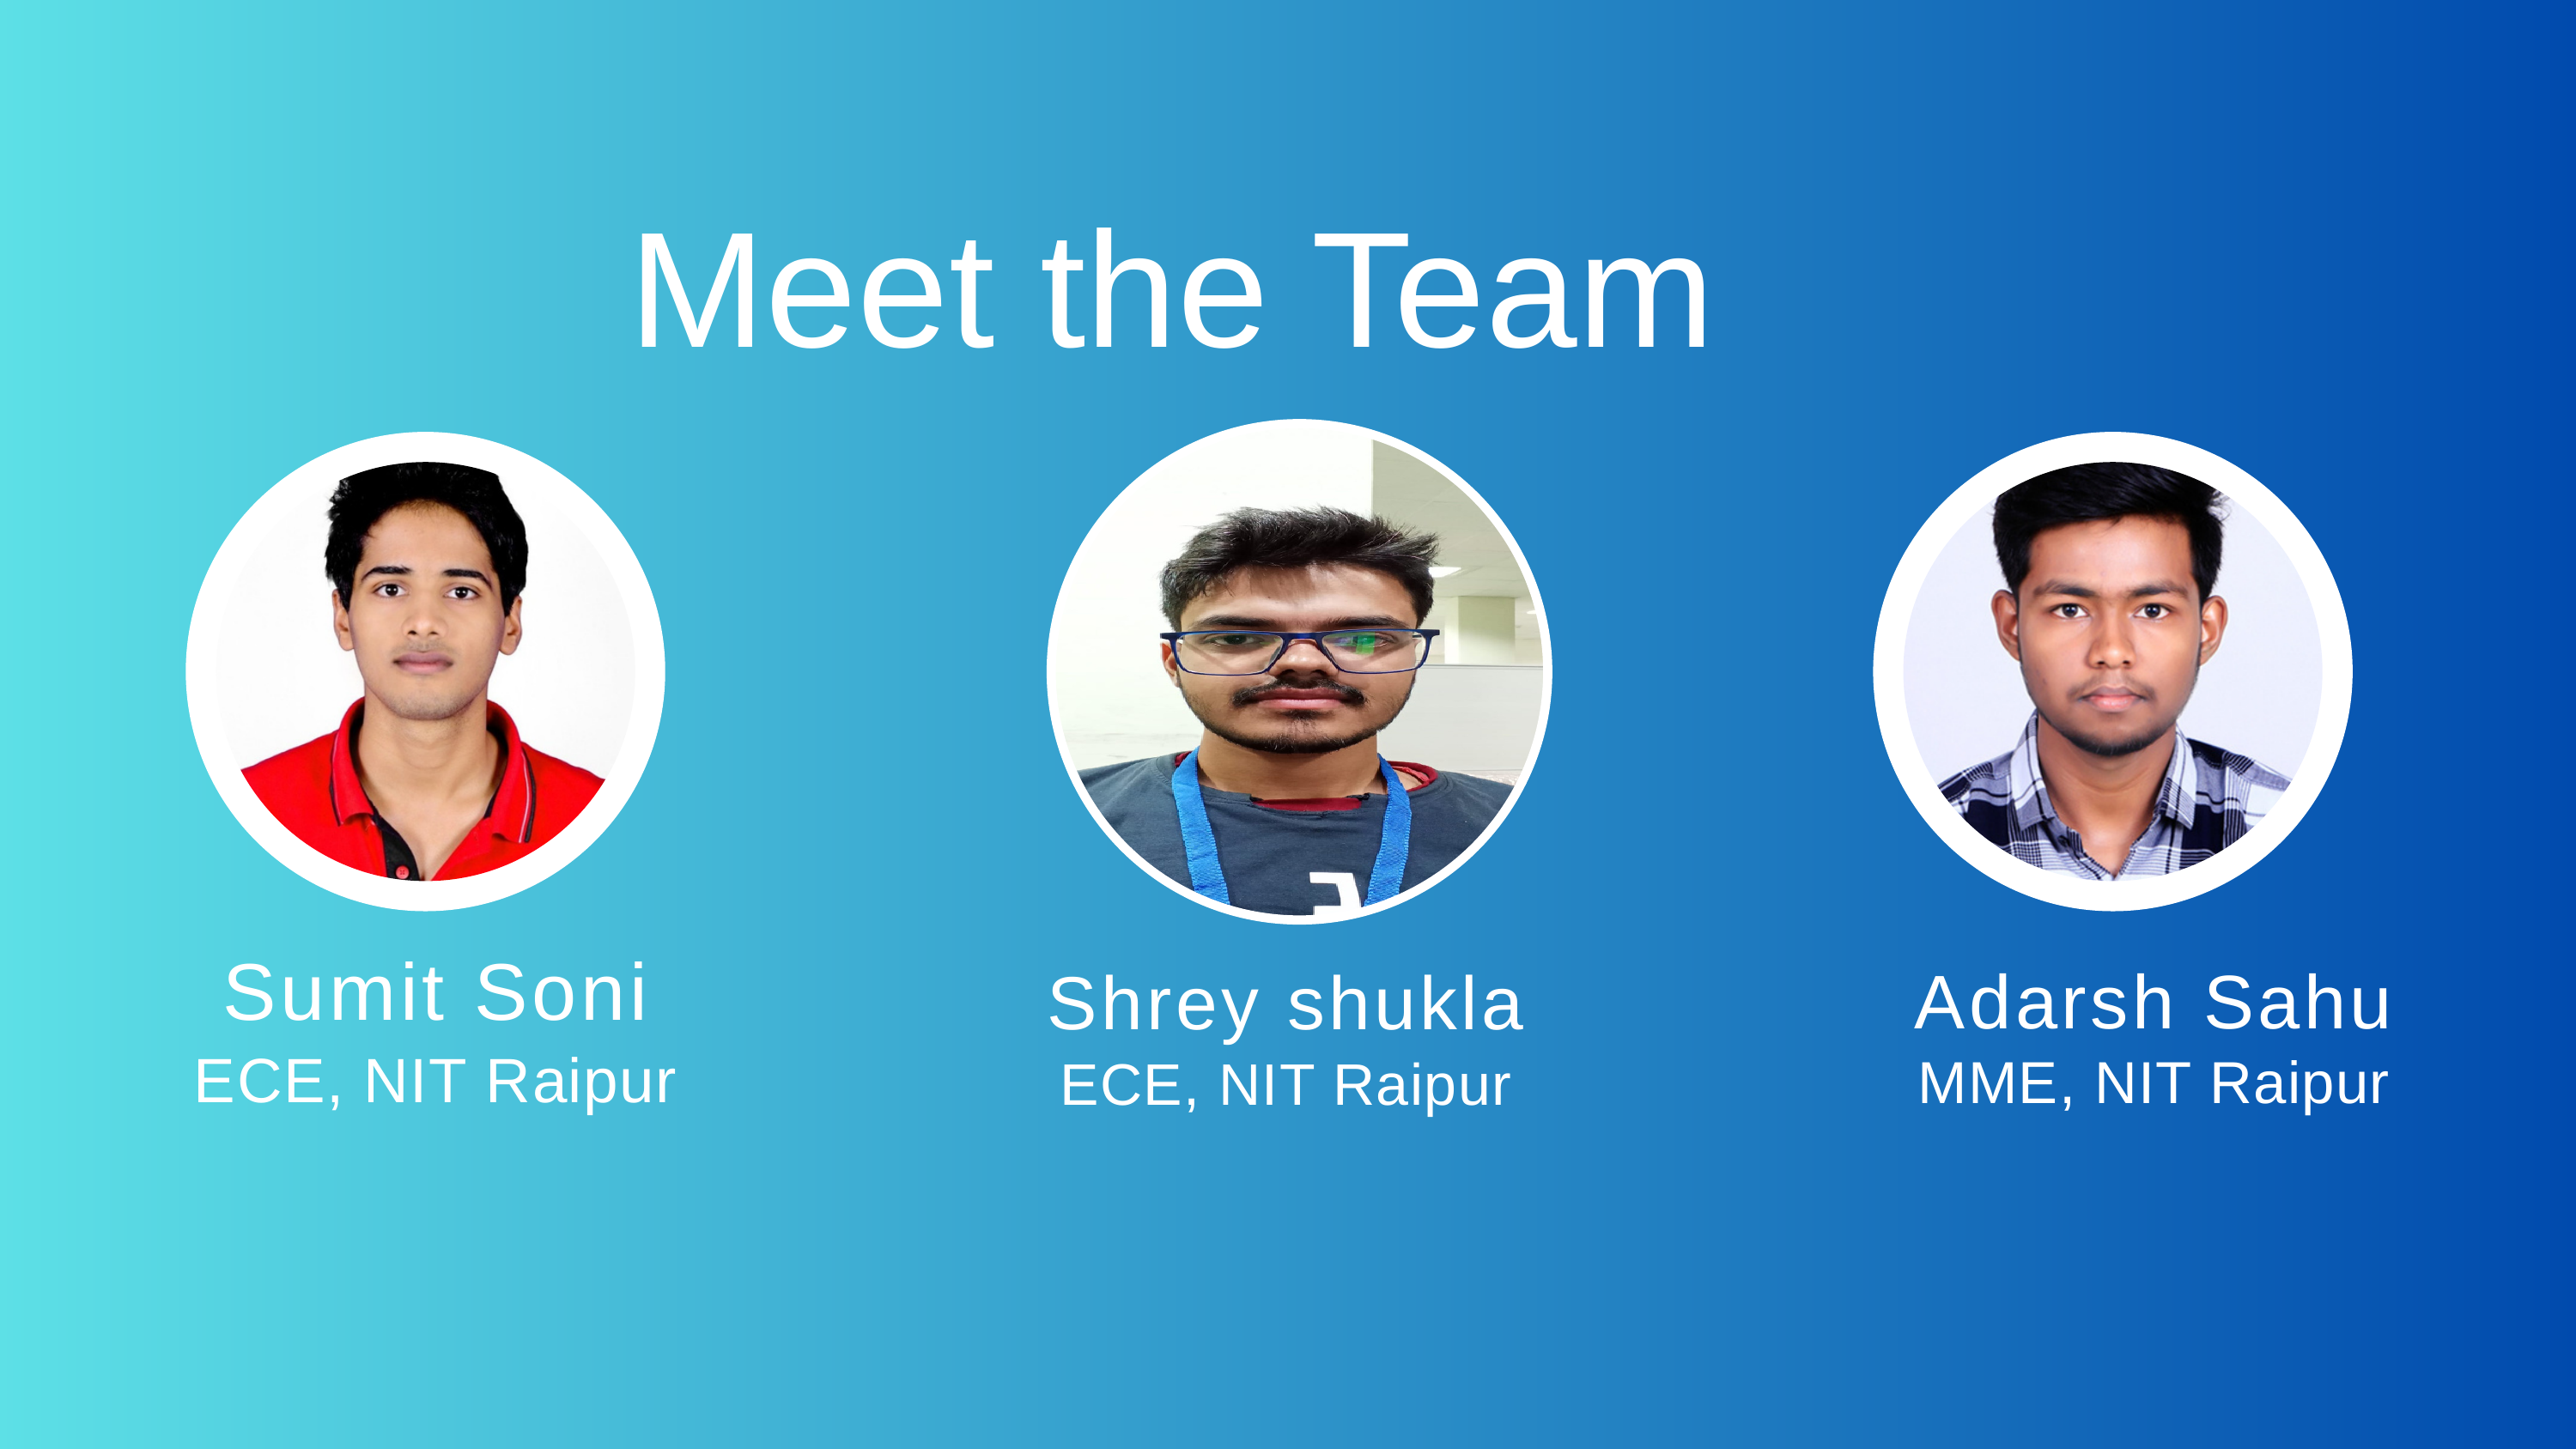

Meet the Team

Sumit Soni
Adarsh Sahu
Shrey shukla
ECE, NIT Raipur
MME, NIT Raipur
ECE, NIT Raipur